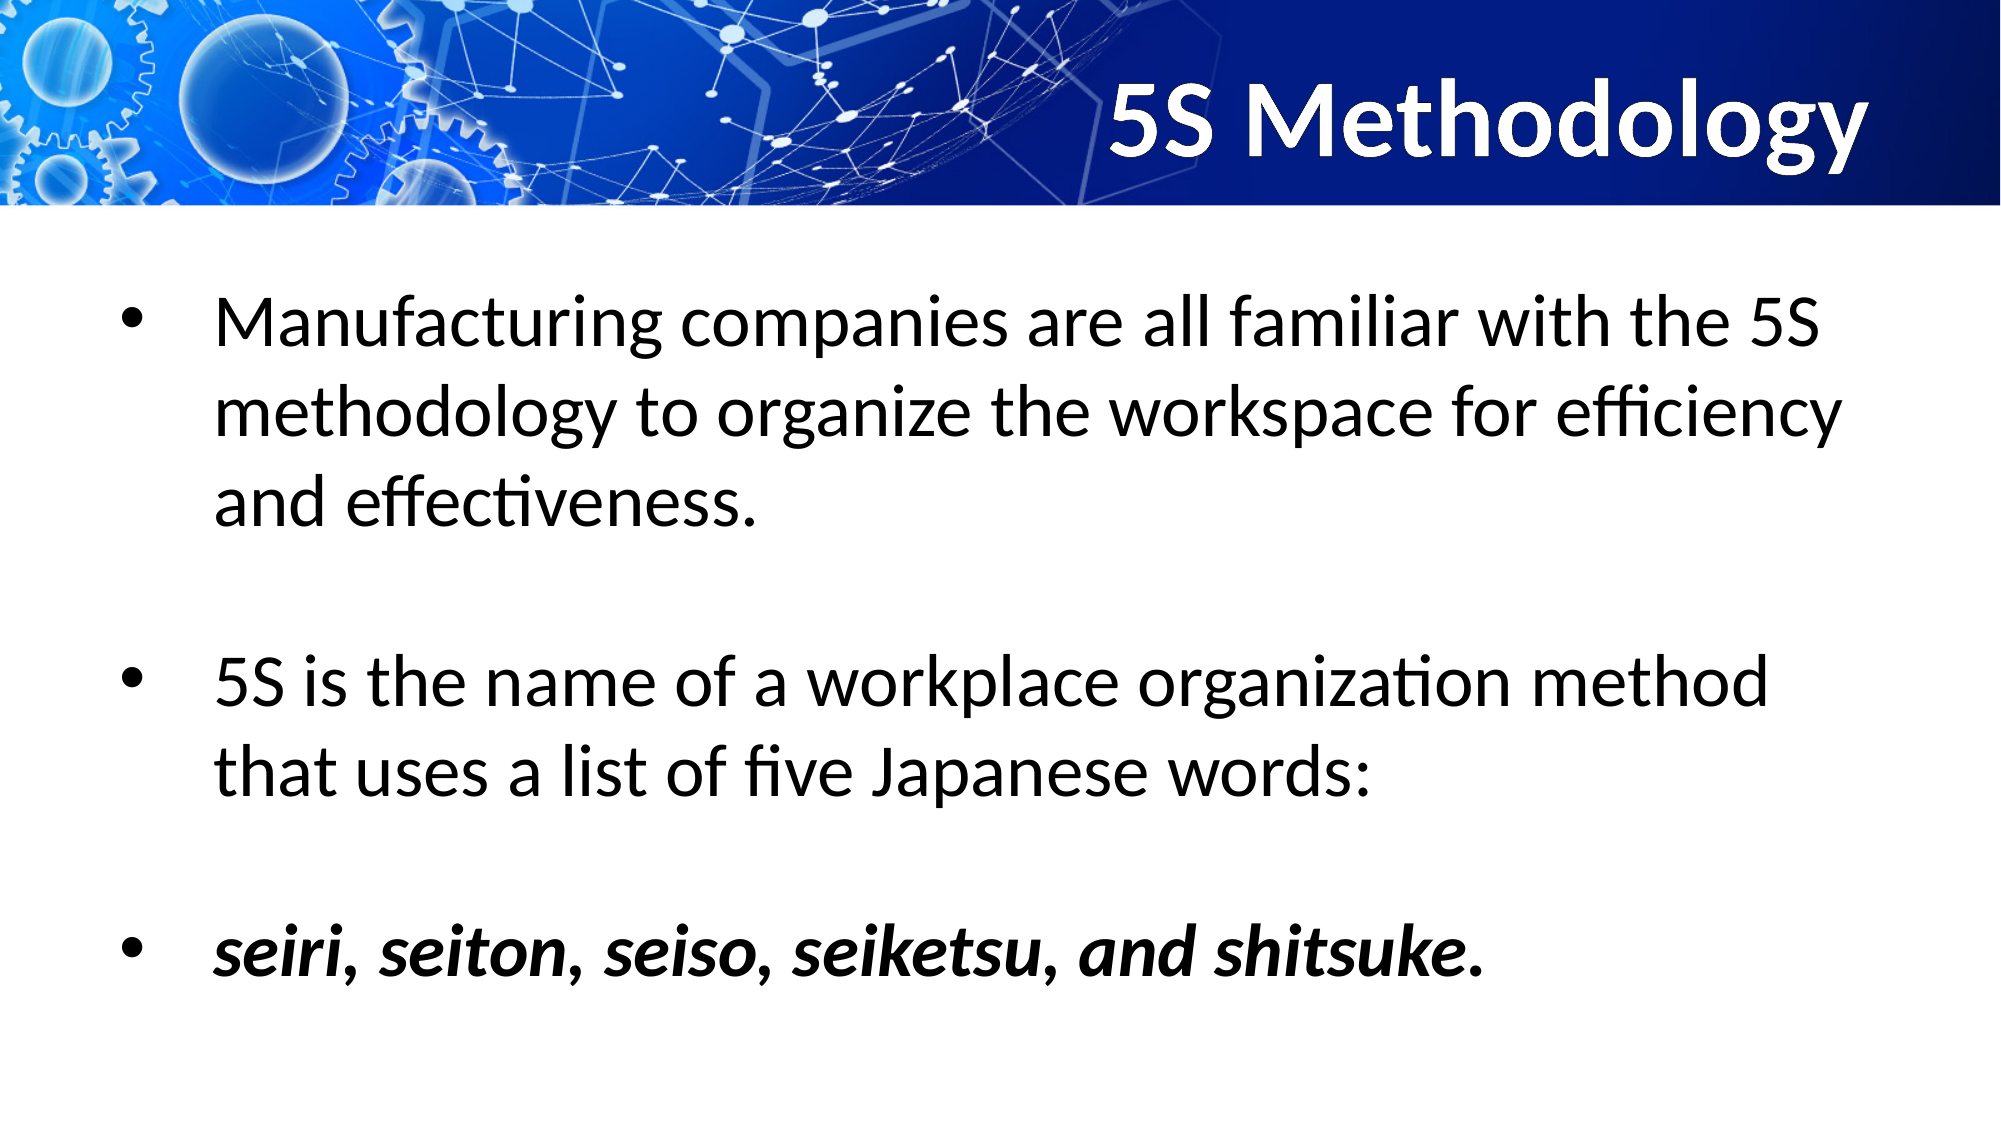

# 5S Methodology
Manufacturing companies are all familiar with the 5S methodology to organize the workspace for efficiency and effectiveness.

5S is the name of a workplace organization method that uses a list of five Japanese words:

seiri, seiton, seiso, seiketsu, and shitsuke.